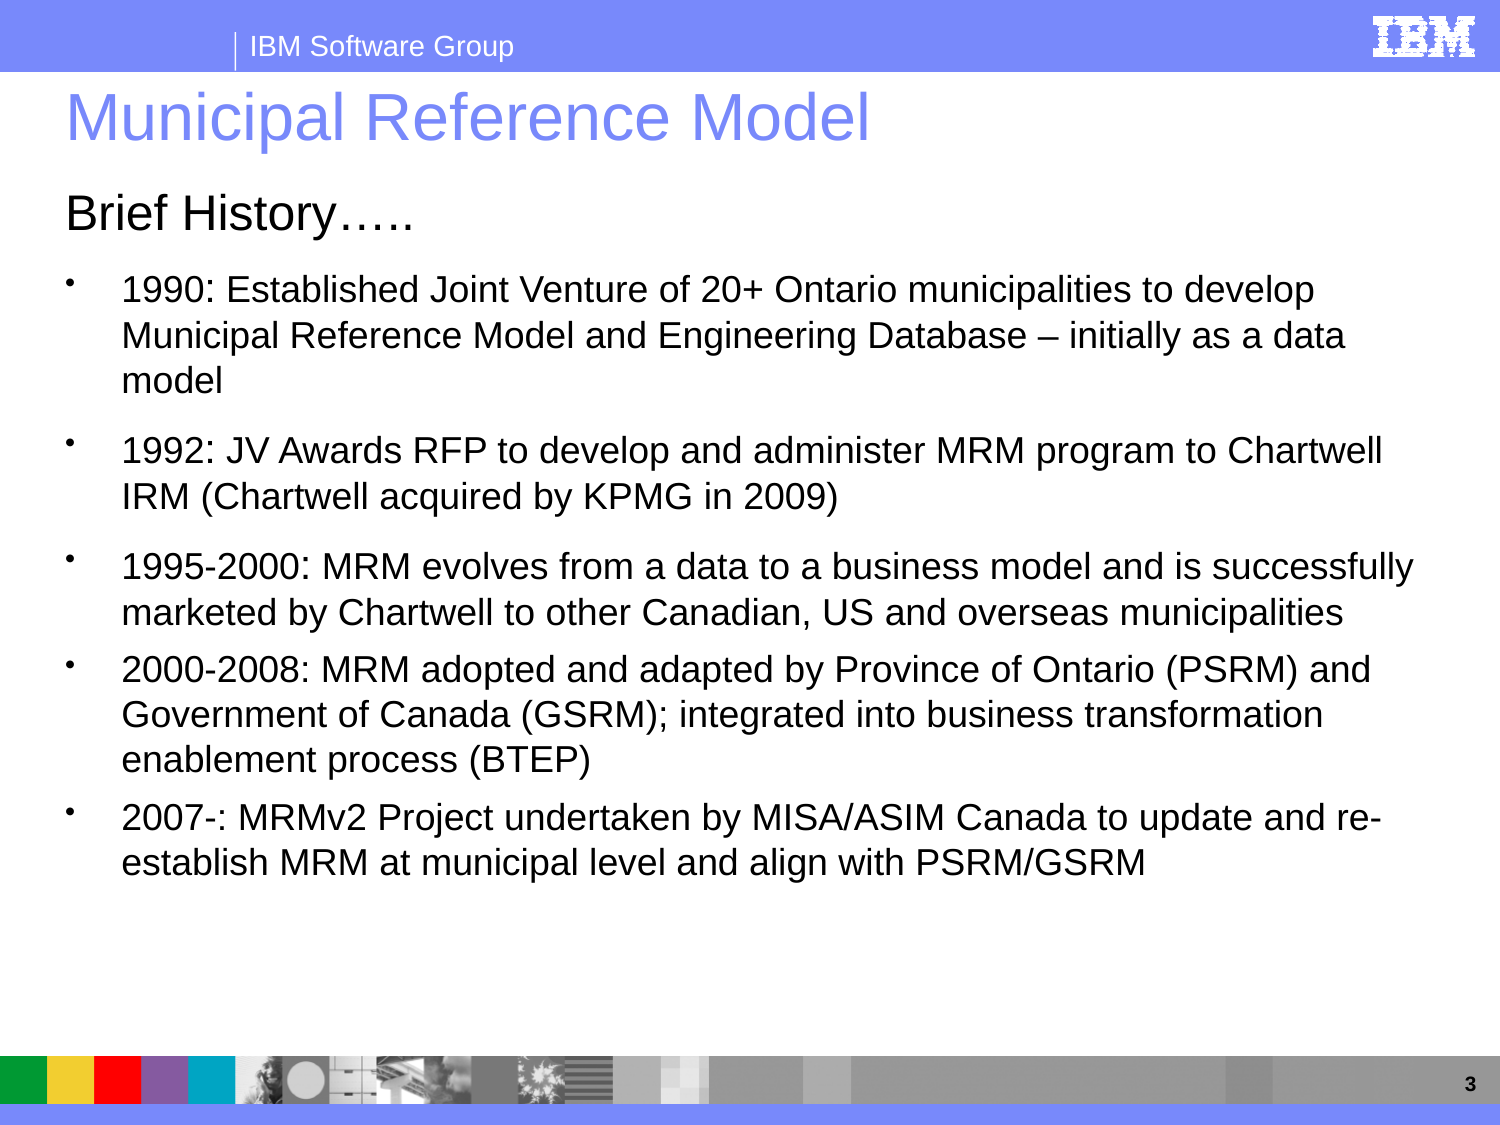

Municipal Reference Model
Brief History…..
1990: Established Joint Venture of 20+ Ontario municipalities to develop Municipal Reference Model and Engineering Database – initially as a data model
1992: JV Awards RFP to develop and administer MRM program to Chartwell IRM (Chartwell acquired by KPMG in 2009)
1995-2000: MRM evolves from a data to a business model and is successfully marketed by Chartwell to other Canadian, US and overseas municipalities
2000-2008: MRM adopted and adapted by Province of Ontario (PSRM) and Government of Canada (GSRM); integrated into business transformation enablement process (BTEP)
2007-: MRMv2 Project undertaken by MISA/ASIM Canada to update and re-establish MRM at municipal level and align with PSRM/GSRM
3